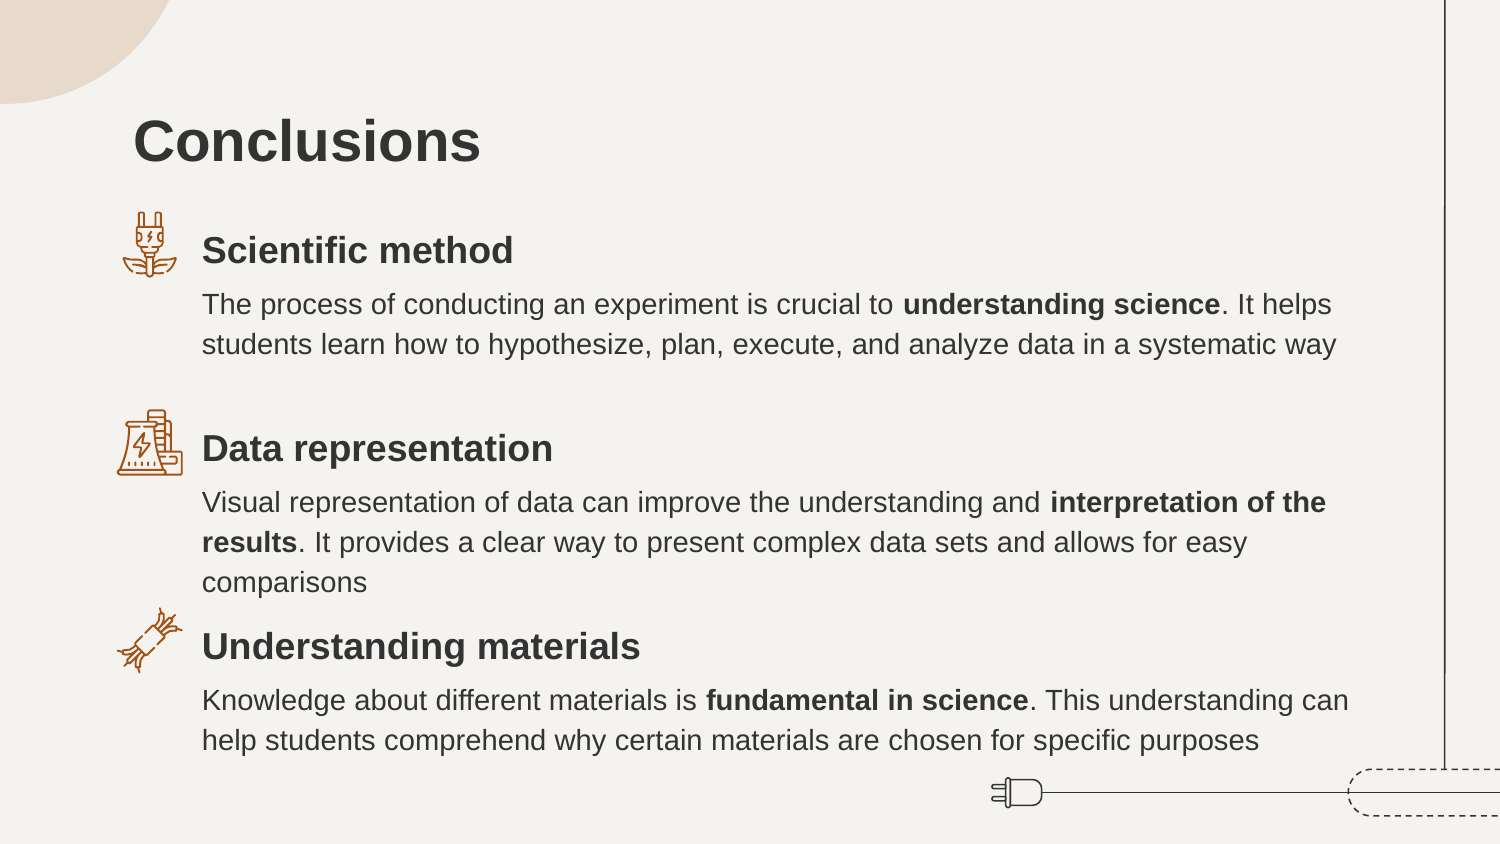

# Conclusions
Scientific method

The process of conducting an experiment is crucial to understanding science. It helps students learn how to hypothesize, plan, execute, and analyze data in a systematic way
Data representation

Visual representation of data can improve the understanding and interpretation of the results. It provides a clear way to present complex data sets and allows for easy comparisons
Understanding materials

Knowledge about different materials is fundamental in science. This understanding can help students comprehend why certain materials are chosen for specific purposes